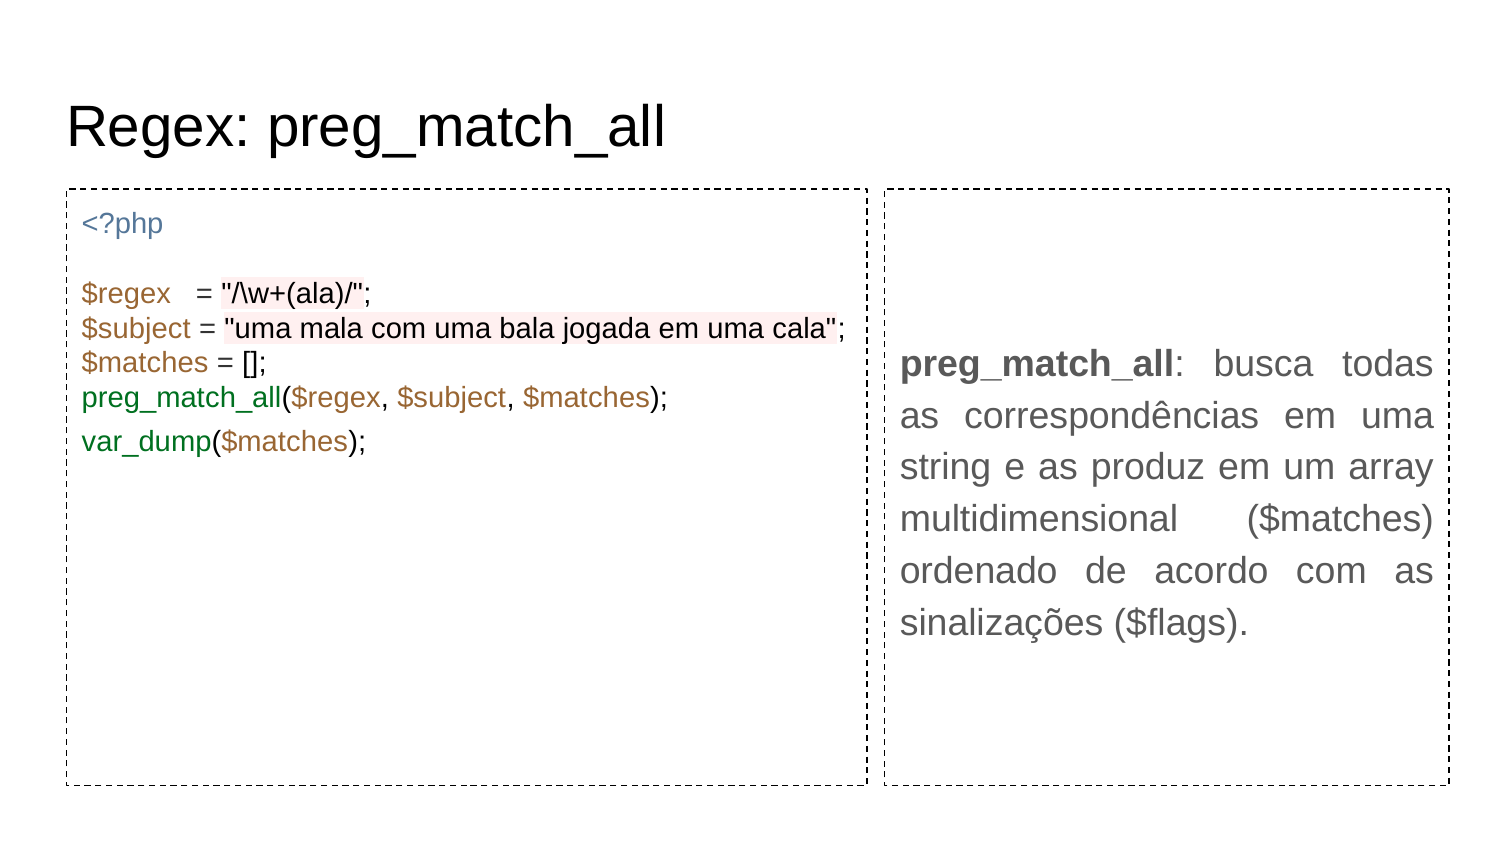

# Regex: preg_match_all
<?php

$regex   = "/\w+(ala)/";
$subject = "uma mala com uma bala jogada em uma cala";
$matches = [];
preg_match_all($regex, $subject, $matches);
var_dump($matches);

preg_match_all: busca todas as correspondências em uma string e as produz em um array multidimensional ($matches) ordenado de acordo com as sinalizações ($flags).